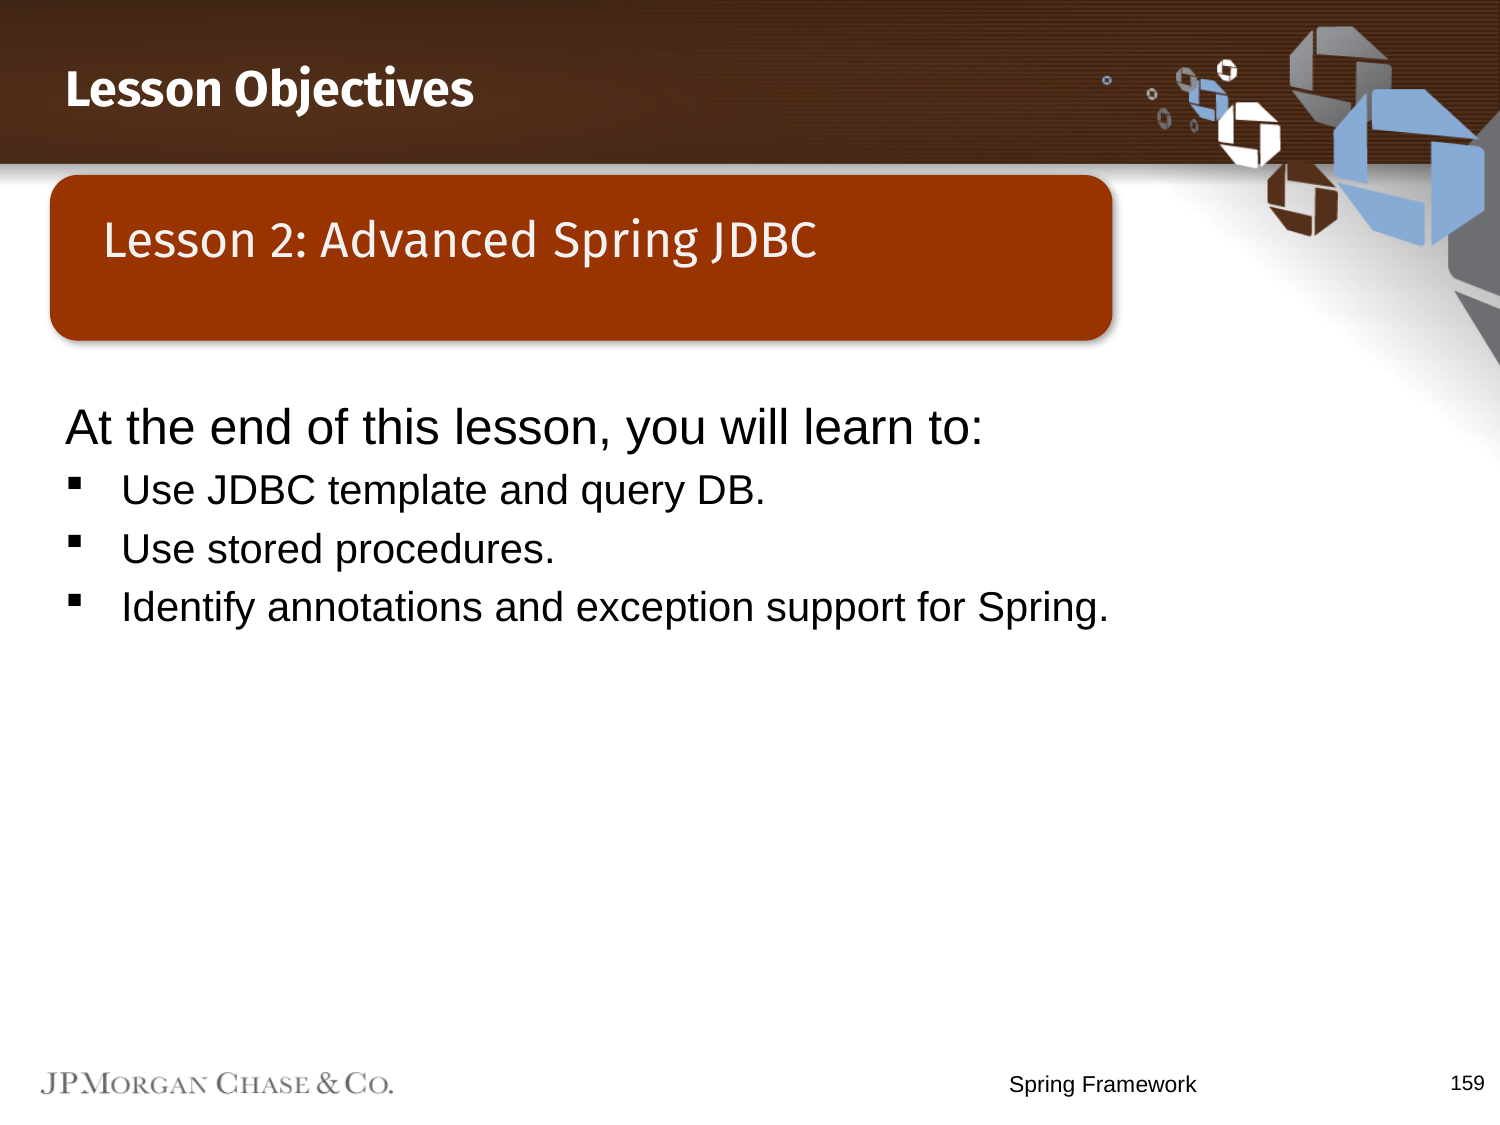

Lesson Objectives

Lesson 2: Advanced Spring JDBC
At the end of this lesson, you will learn to:
Use JDBC template and query DB.
Use stored procedures.
Identify annotations and exception support for Spring.

Spring Framework
159